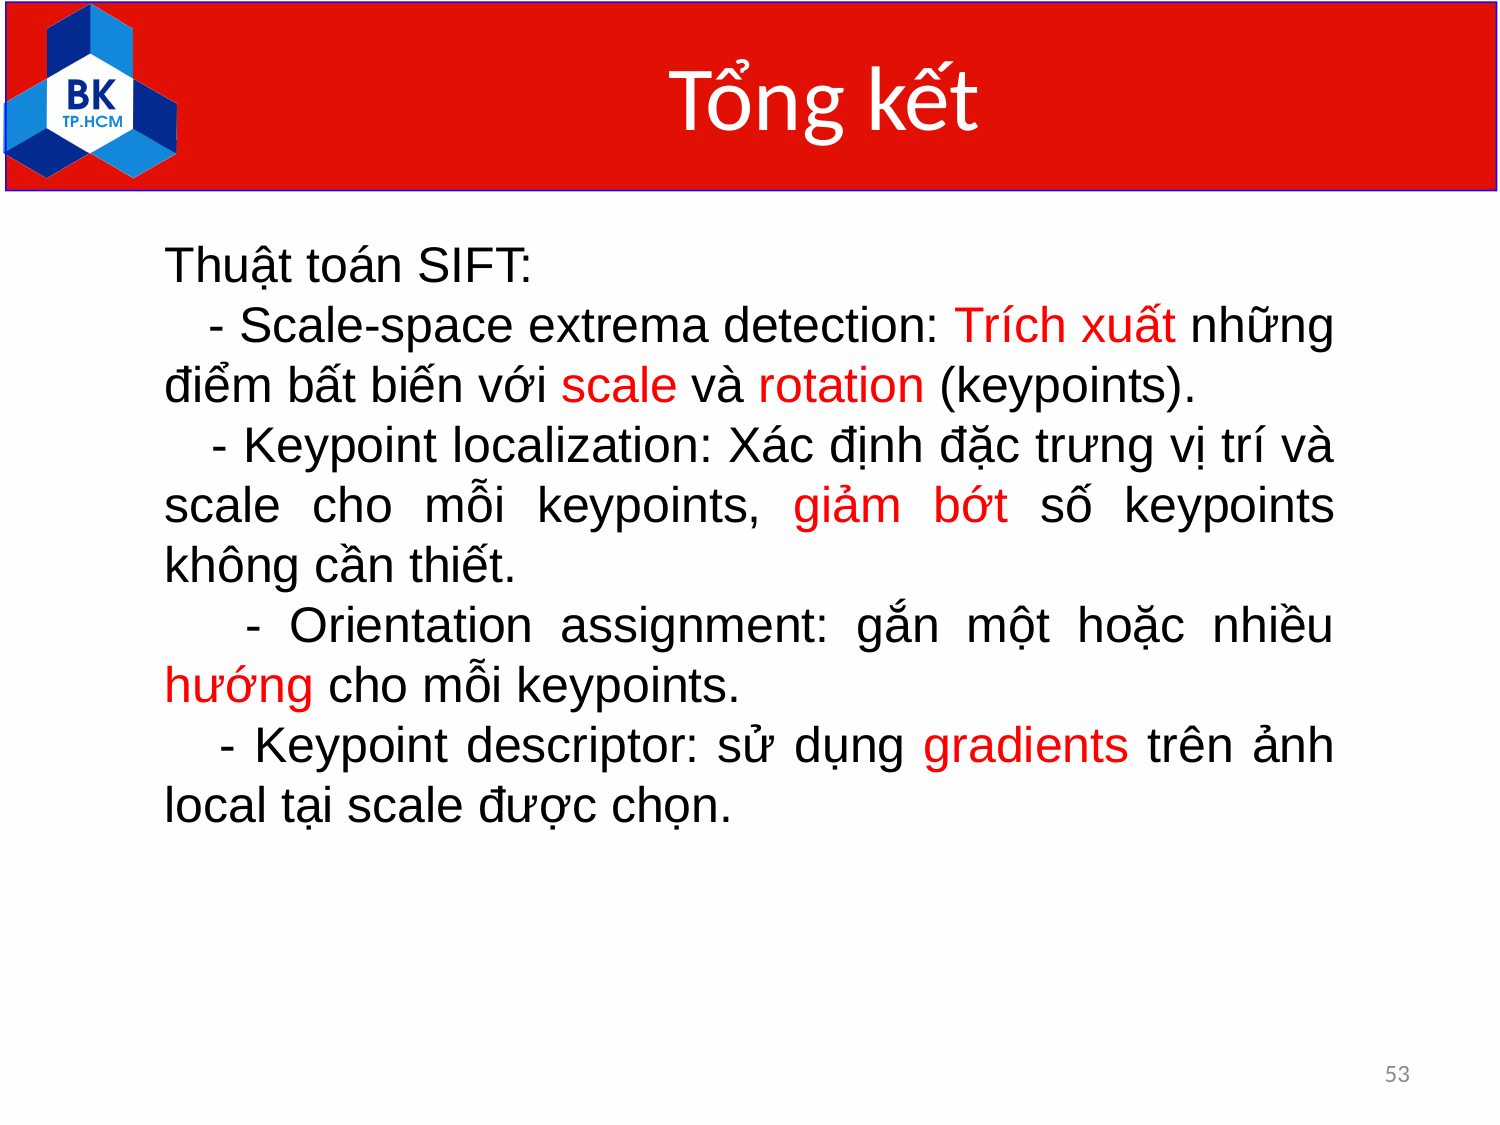

# Tổng kết
Thuật toán SIFT:
   - Scale-space extrema detection: Trích xuất những điểm bất biến với scale và rotation (keypoints).
   - Keypoint localization: Xác định đặc trưng vị trí và scale cho mỗi keypoints, giảm bớt số keypoints không cần thiết.
   - Orientation assignment: gắn một hoặc nhiều hướng cho mỗi keypoints.
   - Keypoint descriptor: sử dụng gradients trên ảnh local tại scale được chọn.
53